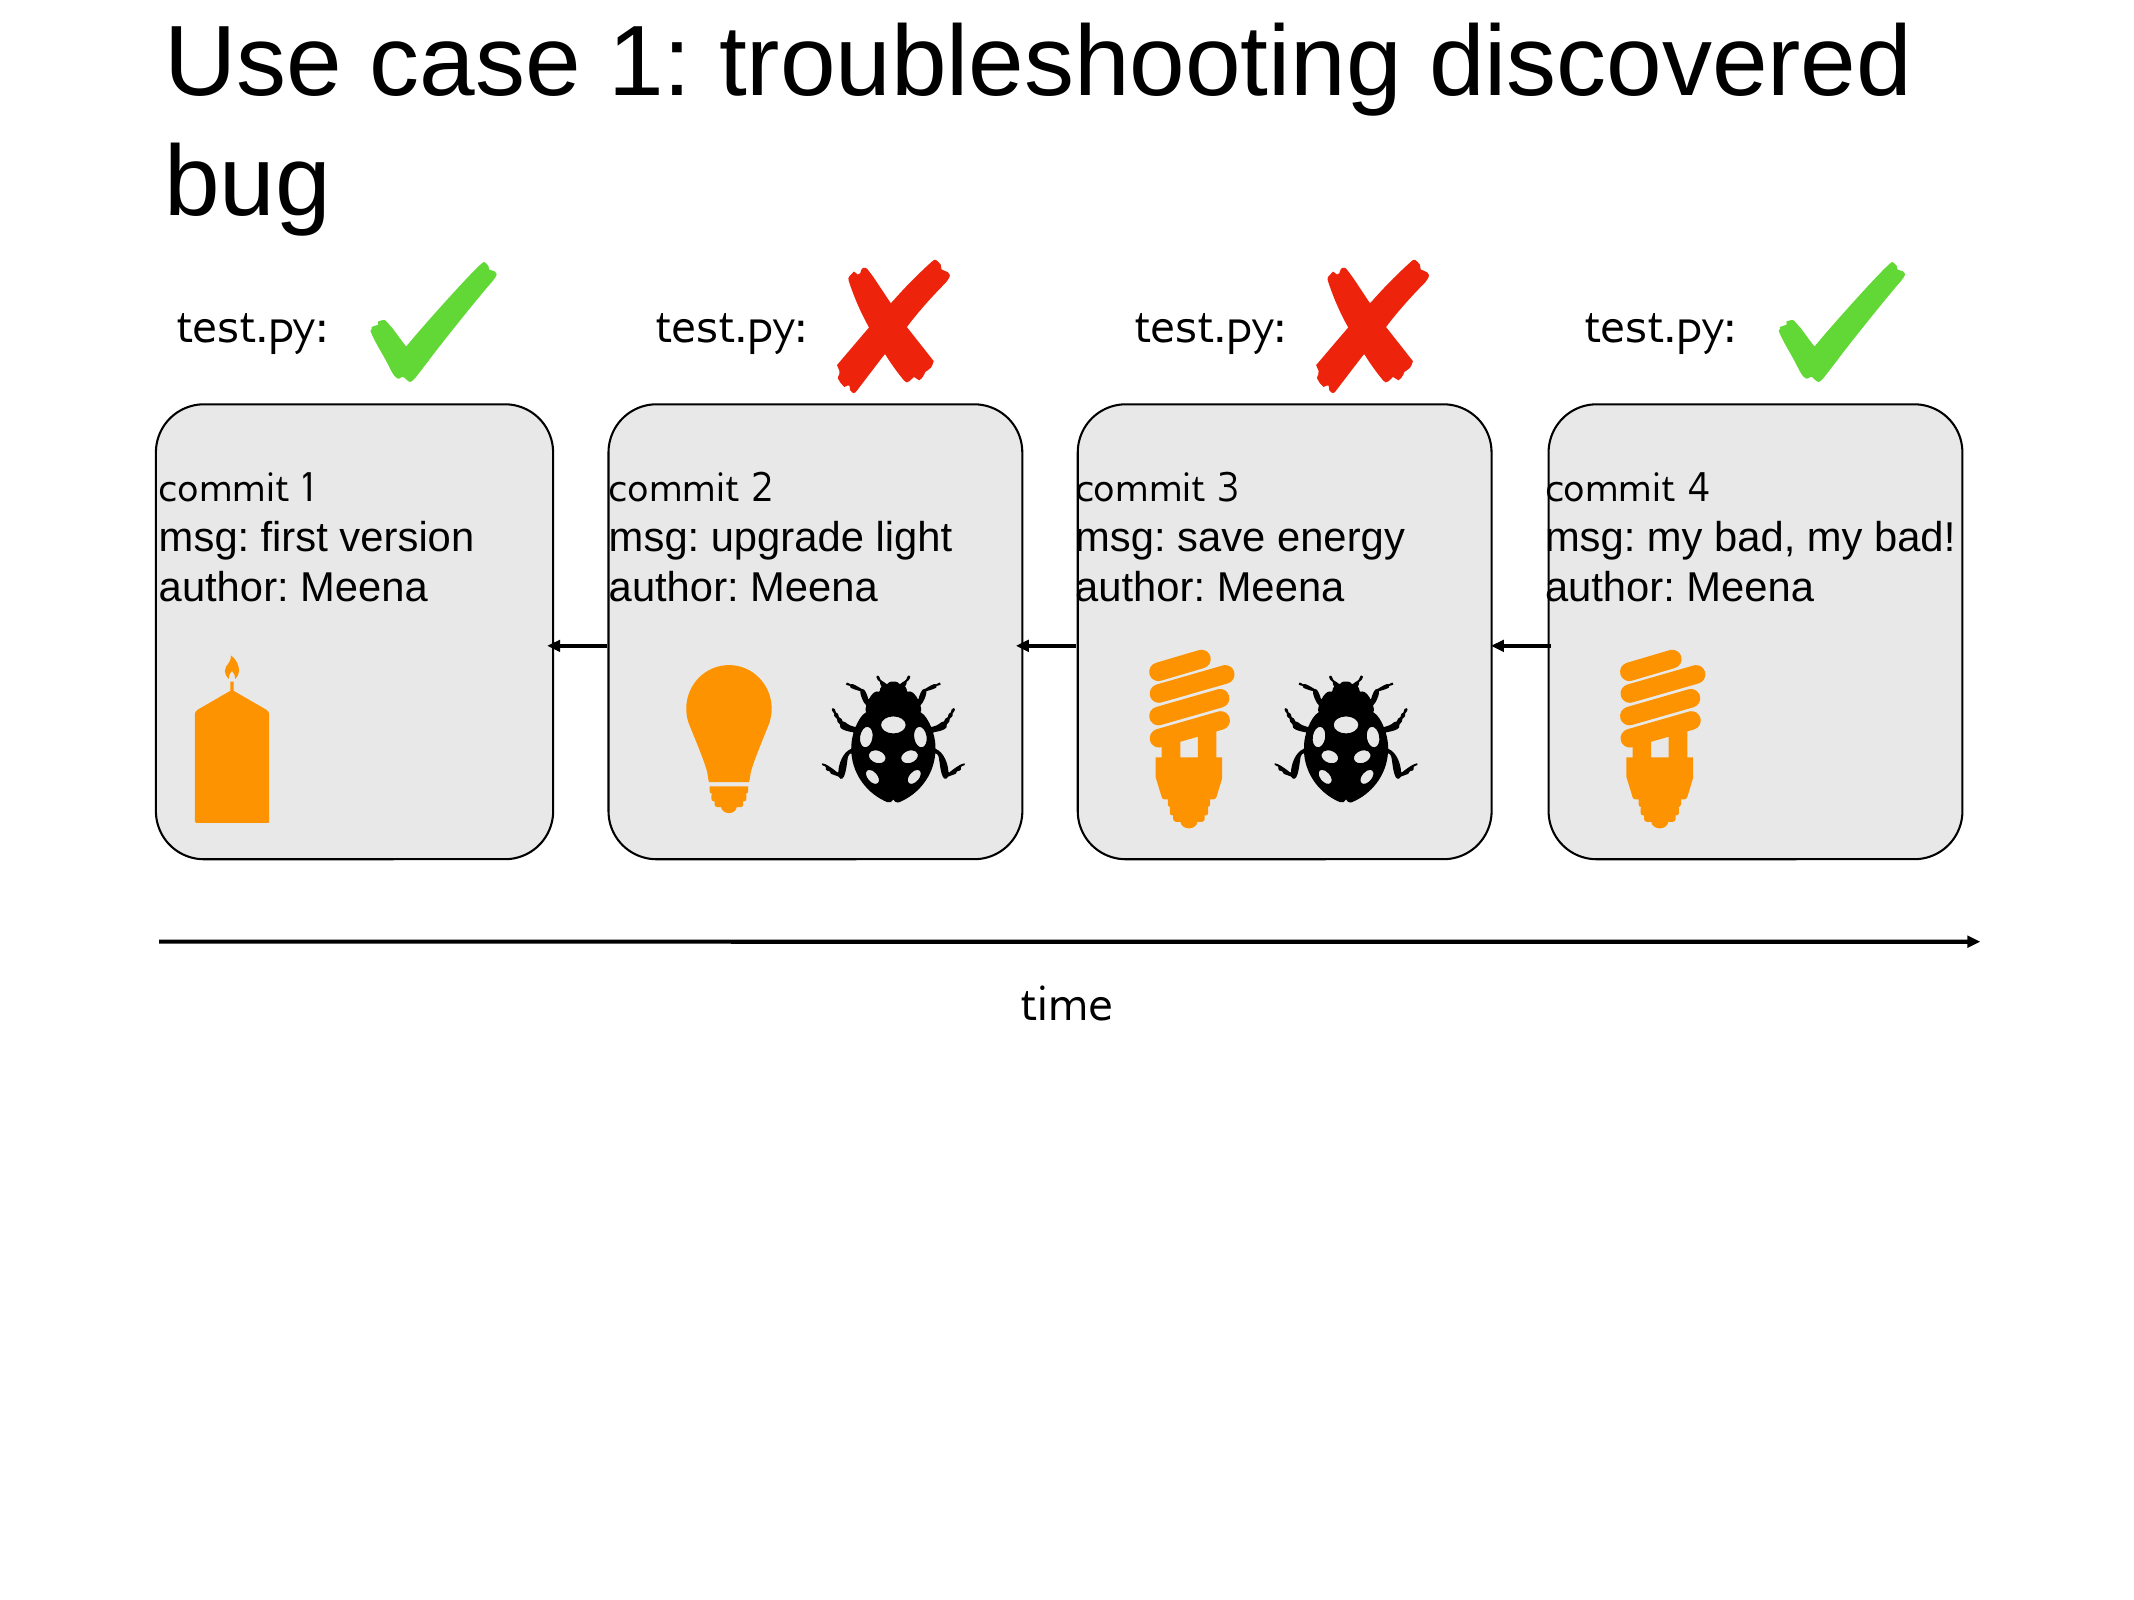

# Use case 1: troubleshooting discovered bug

test.py:
test.py:
test.py:
test.py:

commit 1
msg: first version
author: Meena
commit 2
msg: upgrade light
author: Meena
commit 3
msg: save energy
author: Meena
commit 4
msg: my bad, my bad!
author: Meena

time